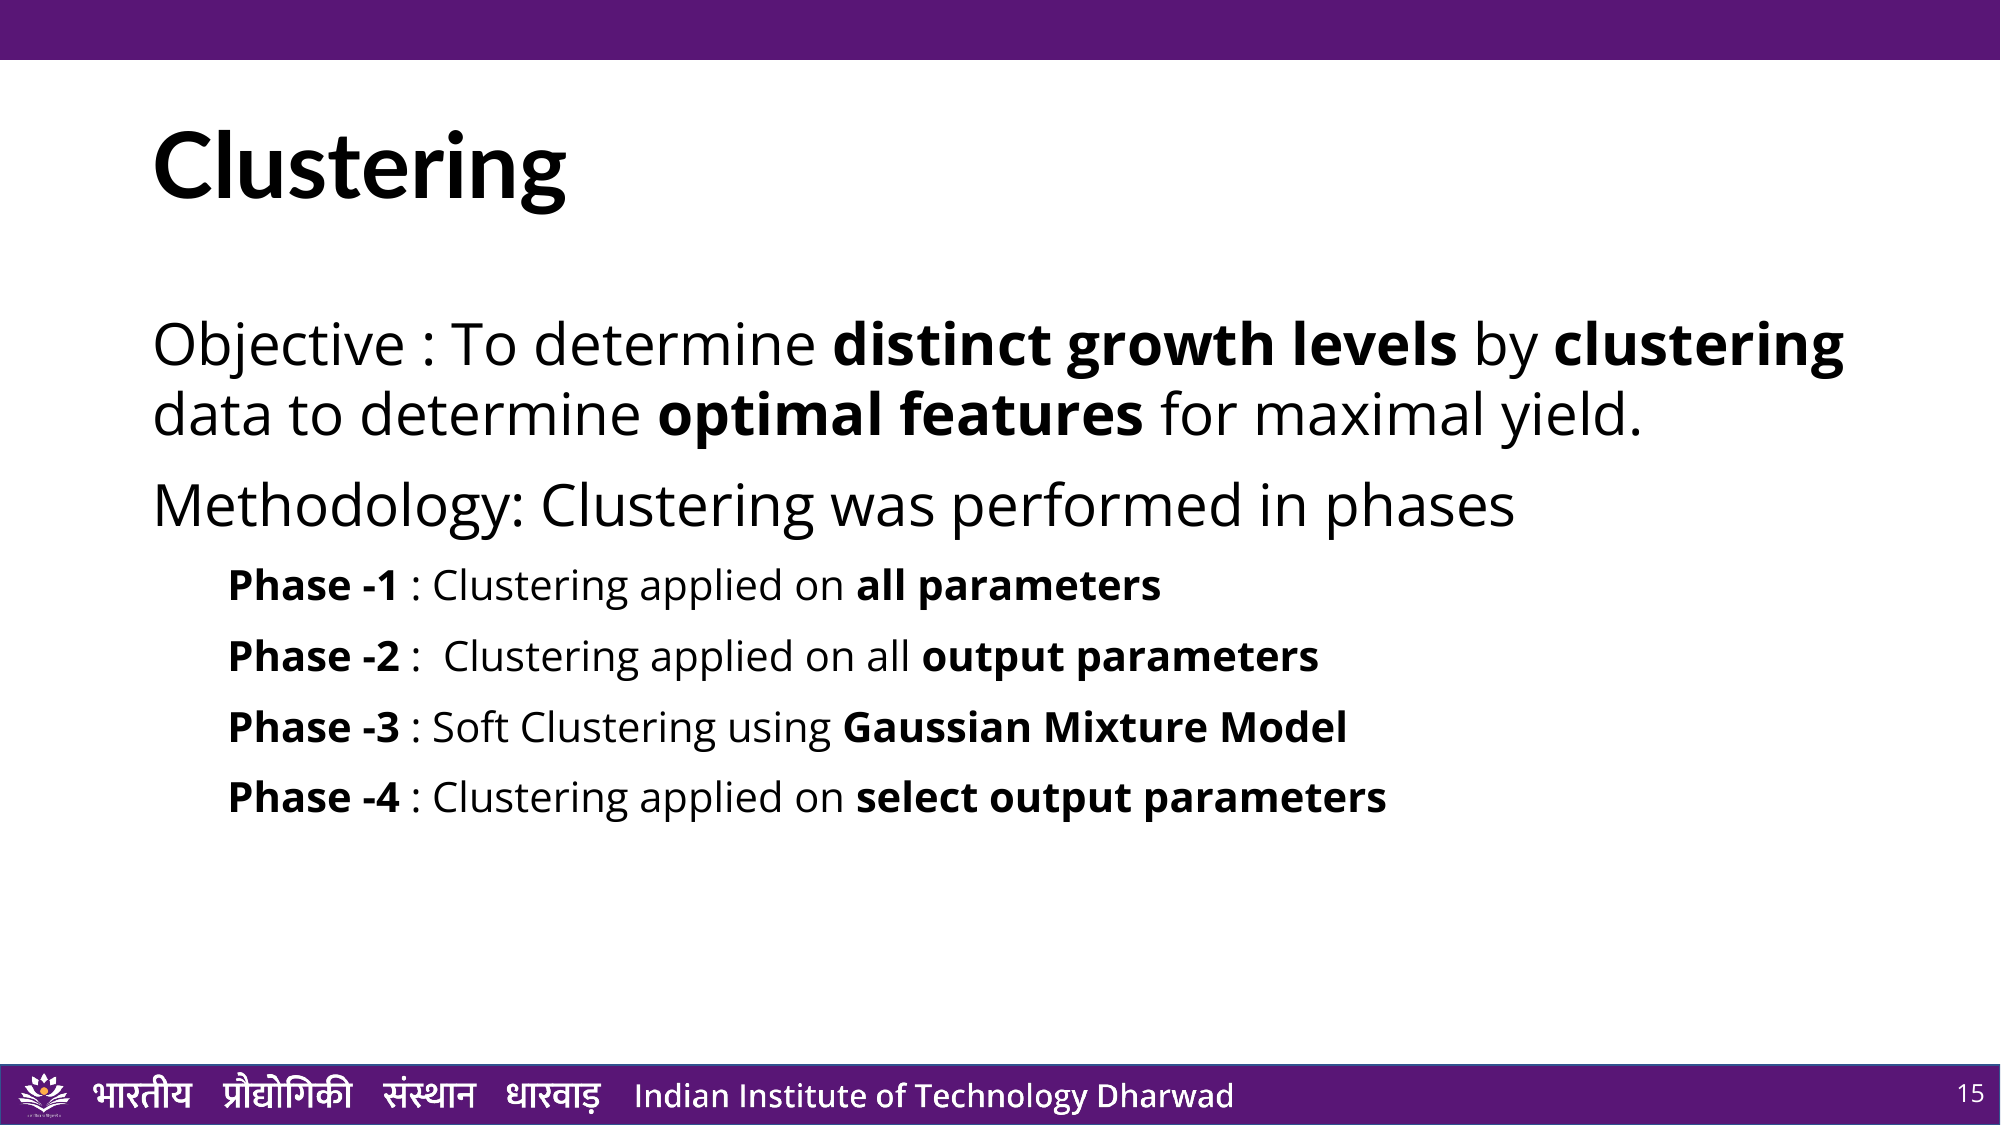

# Clustering
Objective : To determine distinct growth levels by clustering data to determine optimal features for maximal yield.
Methodology: Clustering was performed in phases
Phase -1 : Clustering applied on all parameters
Phase -2 :  Clustering applied on all output parameters
Phase -3 : Soft Clustering using Gaussian Mixture Model
Phase -4 : Clustering applied on select output parameters